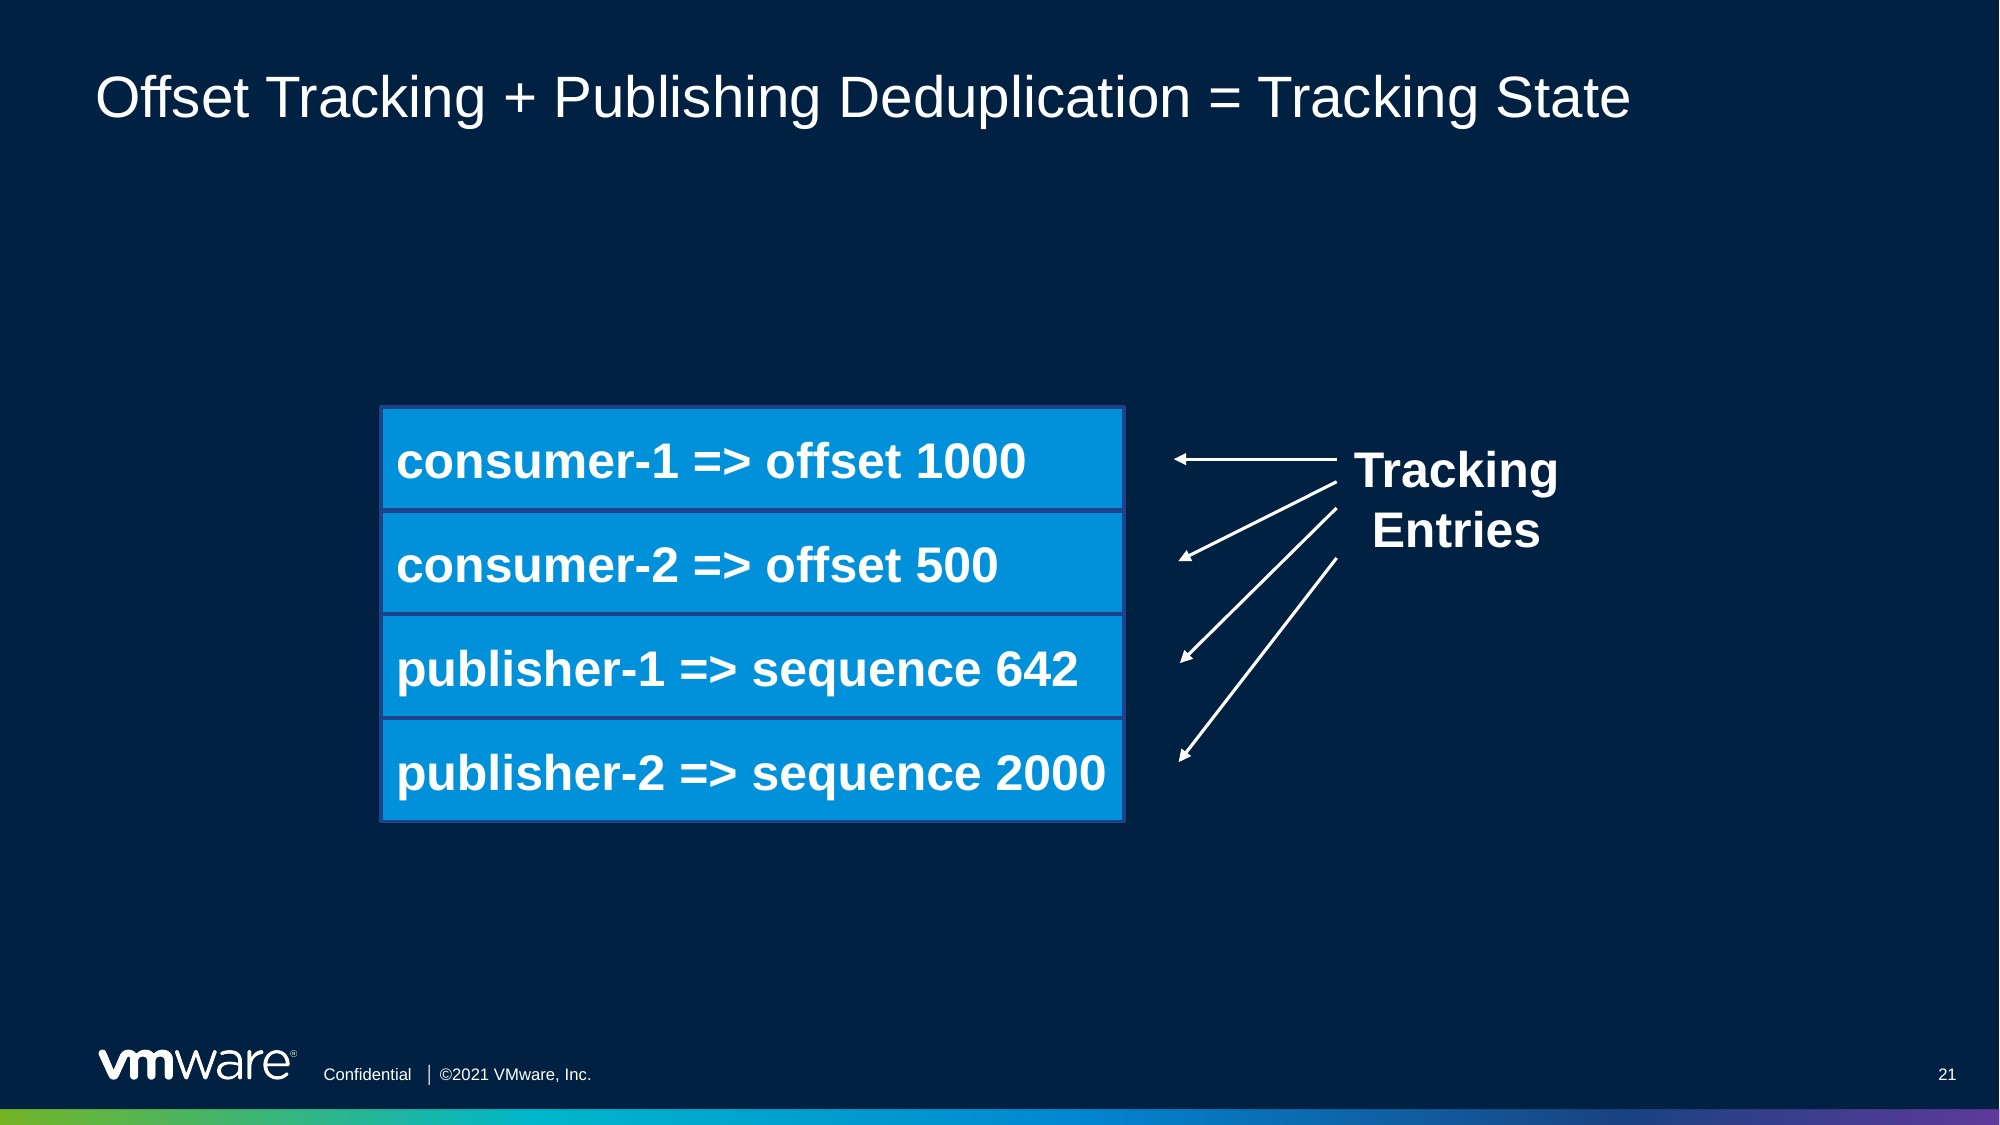

# Offset Tracking + Publishing Deduplication = Tracking State

consumer-1 => offset 1000
Tracking
Entries
consumer-2 => offset 500
publisher-1 => sequence 642
publisher-2 => sequence 2000